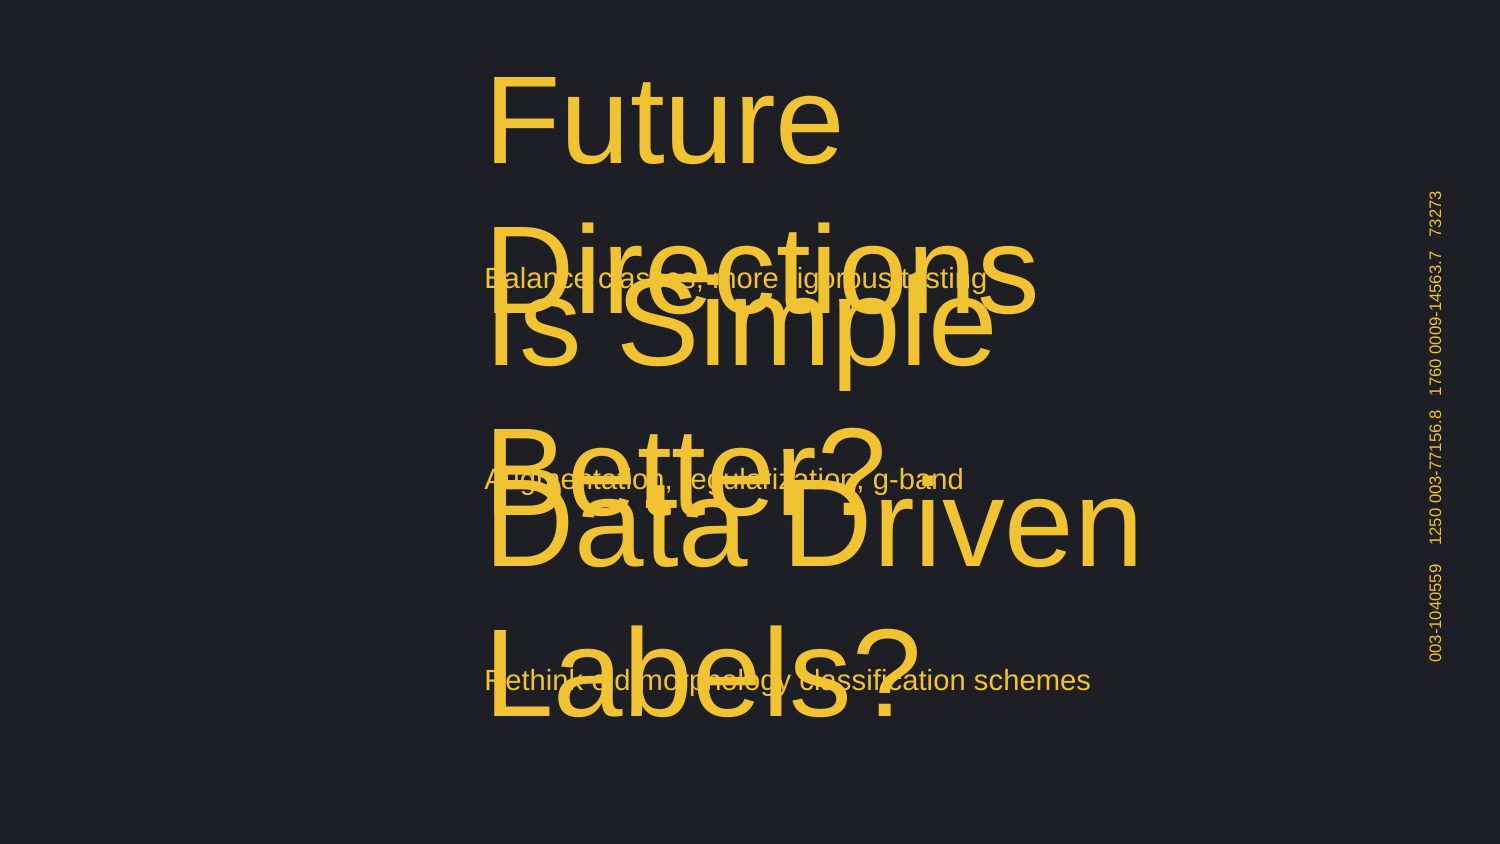

# Future Directions
Balance classes, more rigorous testing
Is Simple Better?
Augmentation, regularization, g-band
Data Driven Labels?
Rethink old morphology classification schemes